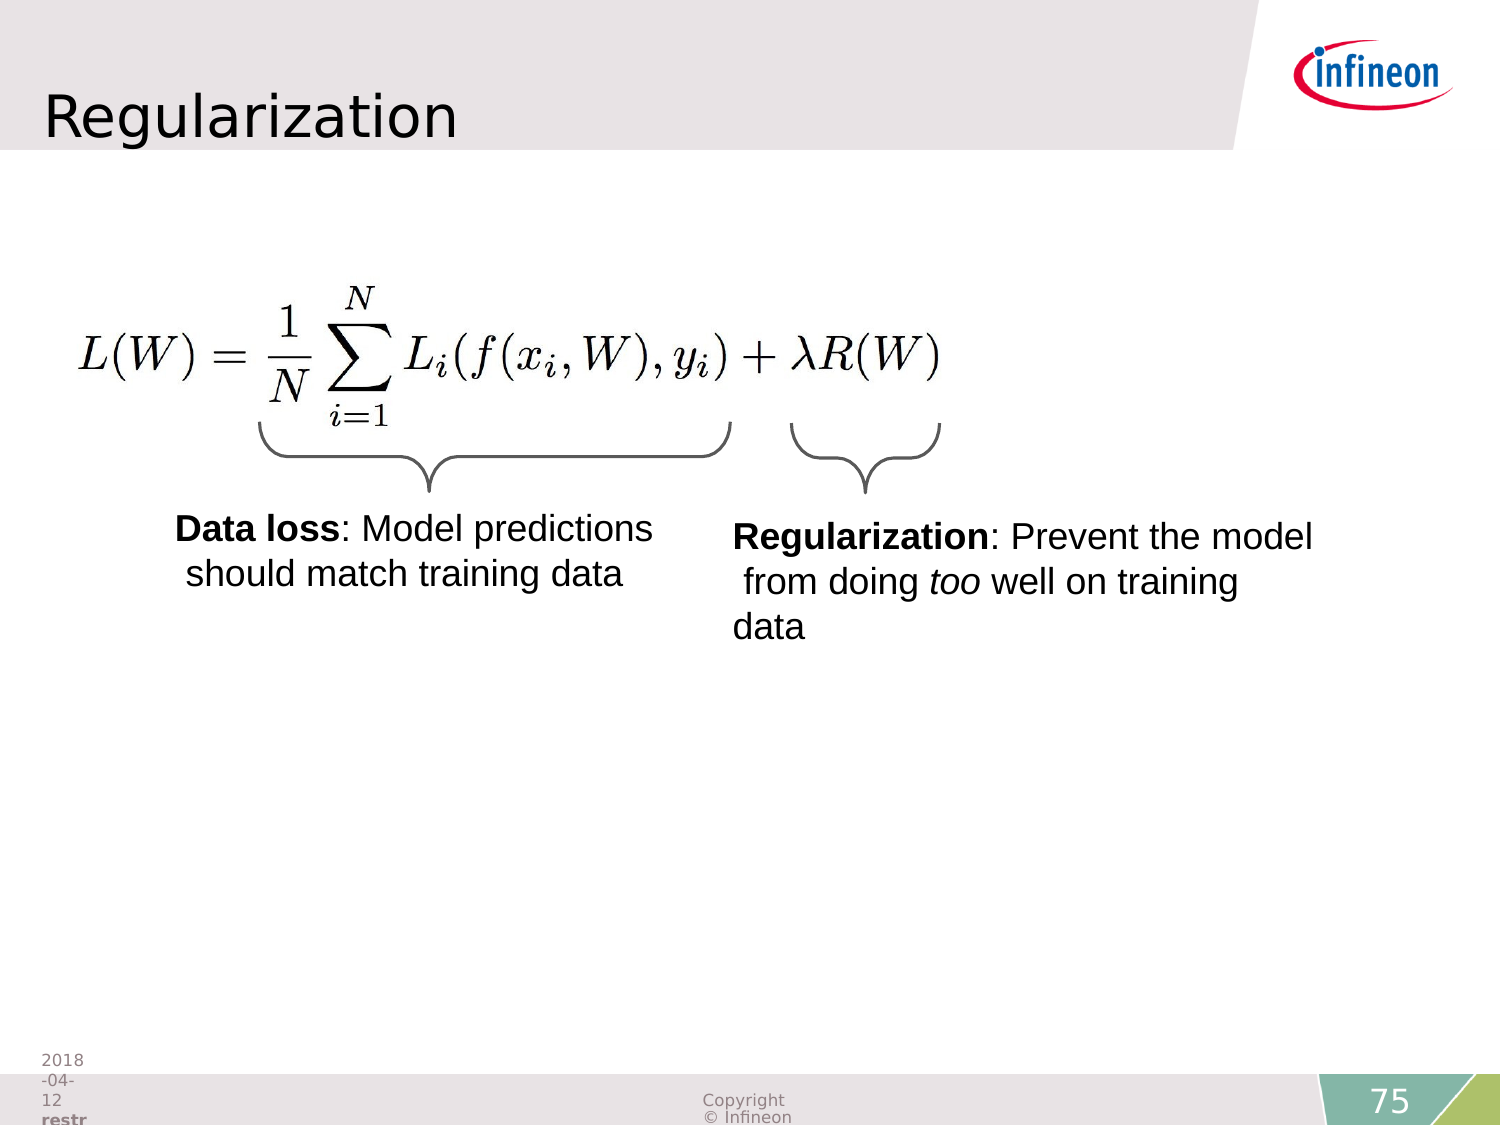

# Regularization

Data loss: Model predictions  should match training data
Regularization: Prevent the model  from doing too well on training data
Fei-Fei Li & Justin Johnson & Serena Yeung
2018-04-12   restricted
Copyright © Infineon Technologies AG 2018. All rights reserved.
75